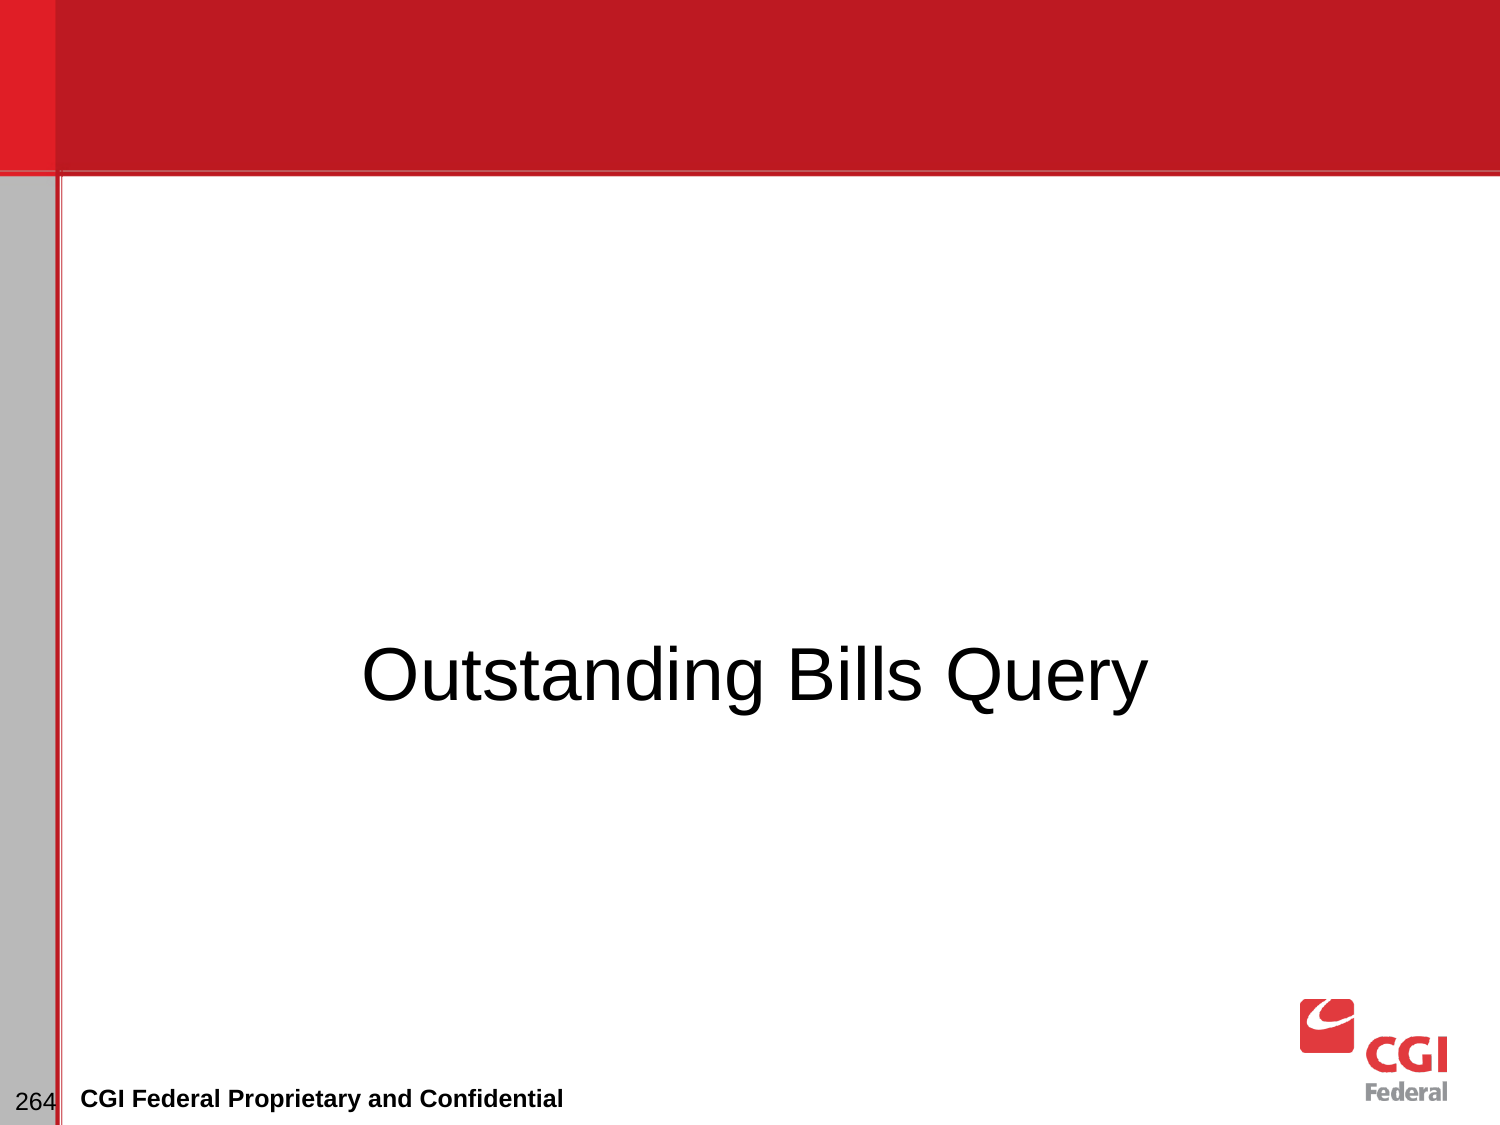

Outstanding Bills Query
# Dunning
CGI Federal Proprietary and Confidential
264